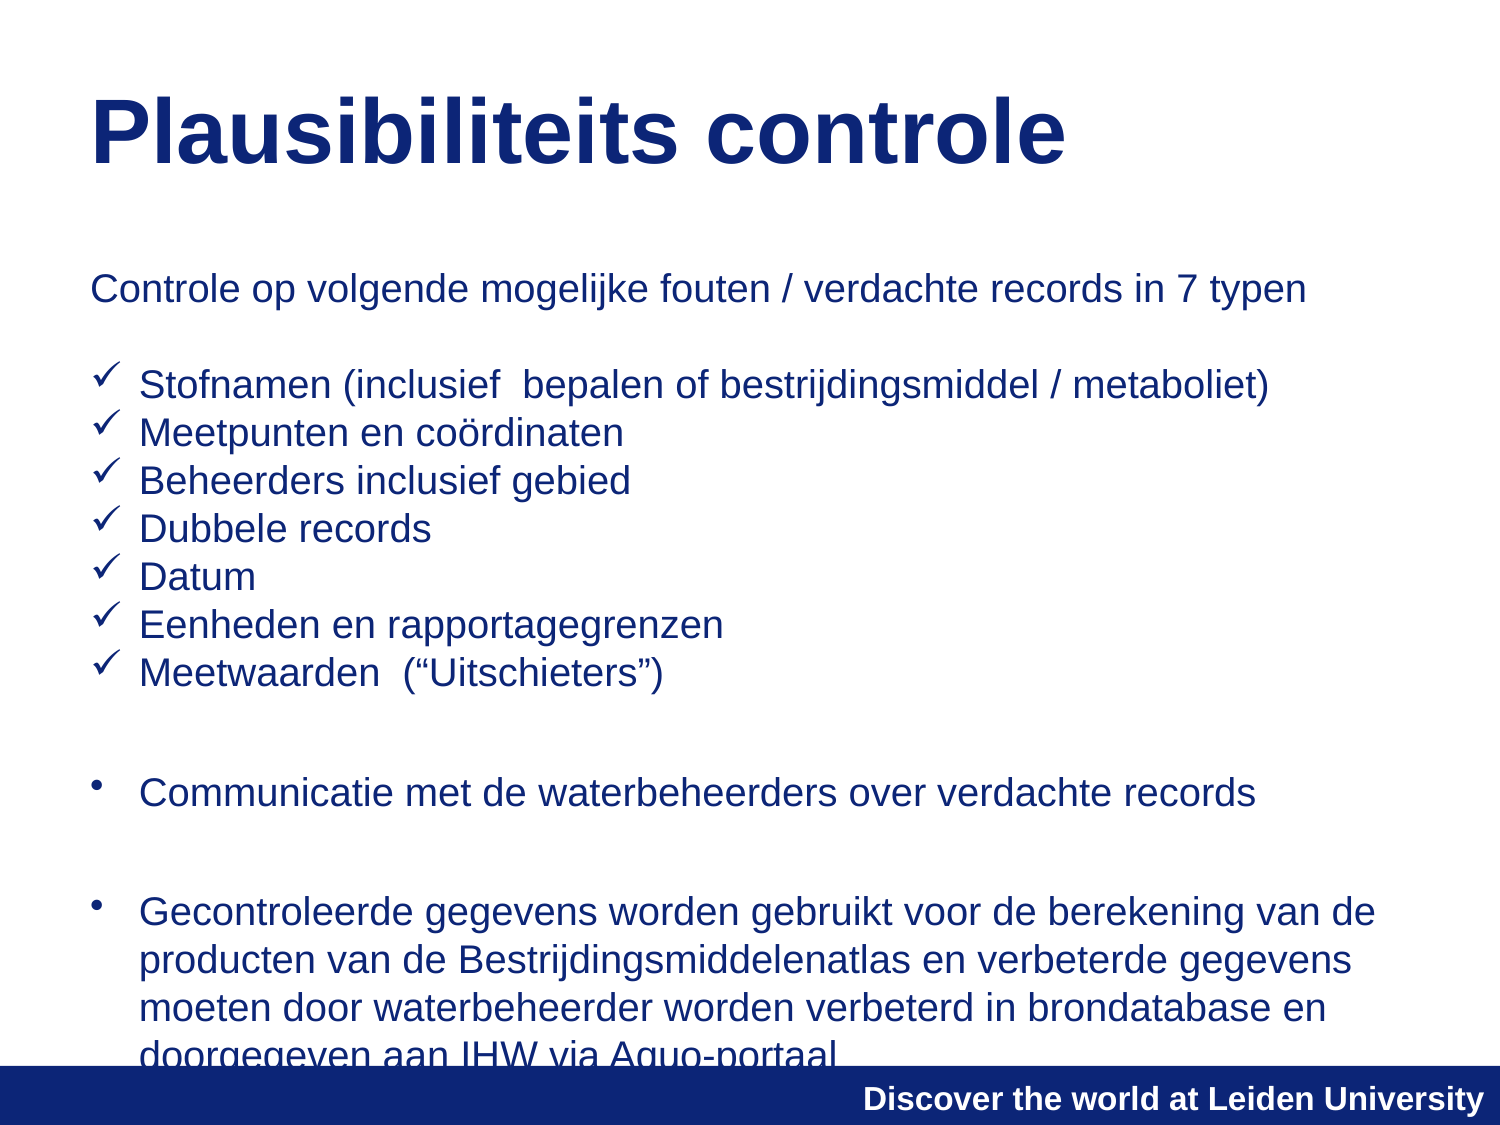

# Plausibiliteits controle
Controle op volgende mogelijke fouten / verdachte records in 7 typen

Stofnamen (inclusief  bepalen of bestrijdingsmiddel / metaboliet)
Meetpunten en coördinaten
Beheerders inclusief gebied
Dubbele records
Datum
Eenheden en rapportagegrenzen
Meetwaarden  (“Uitschieters”)

Communicatie met de waterbeheerders over verdachte records

Gecontroleerde gegevens worden gebruikt voor de berekening van de producten van de Bestrijdingsmiddelenatlas en verbeterde gegevens moeten door waterbeheerder worden verbeterd in brondatabase en doorgegeven aan IHW via Aquo-portaal